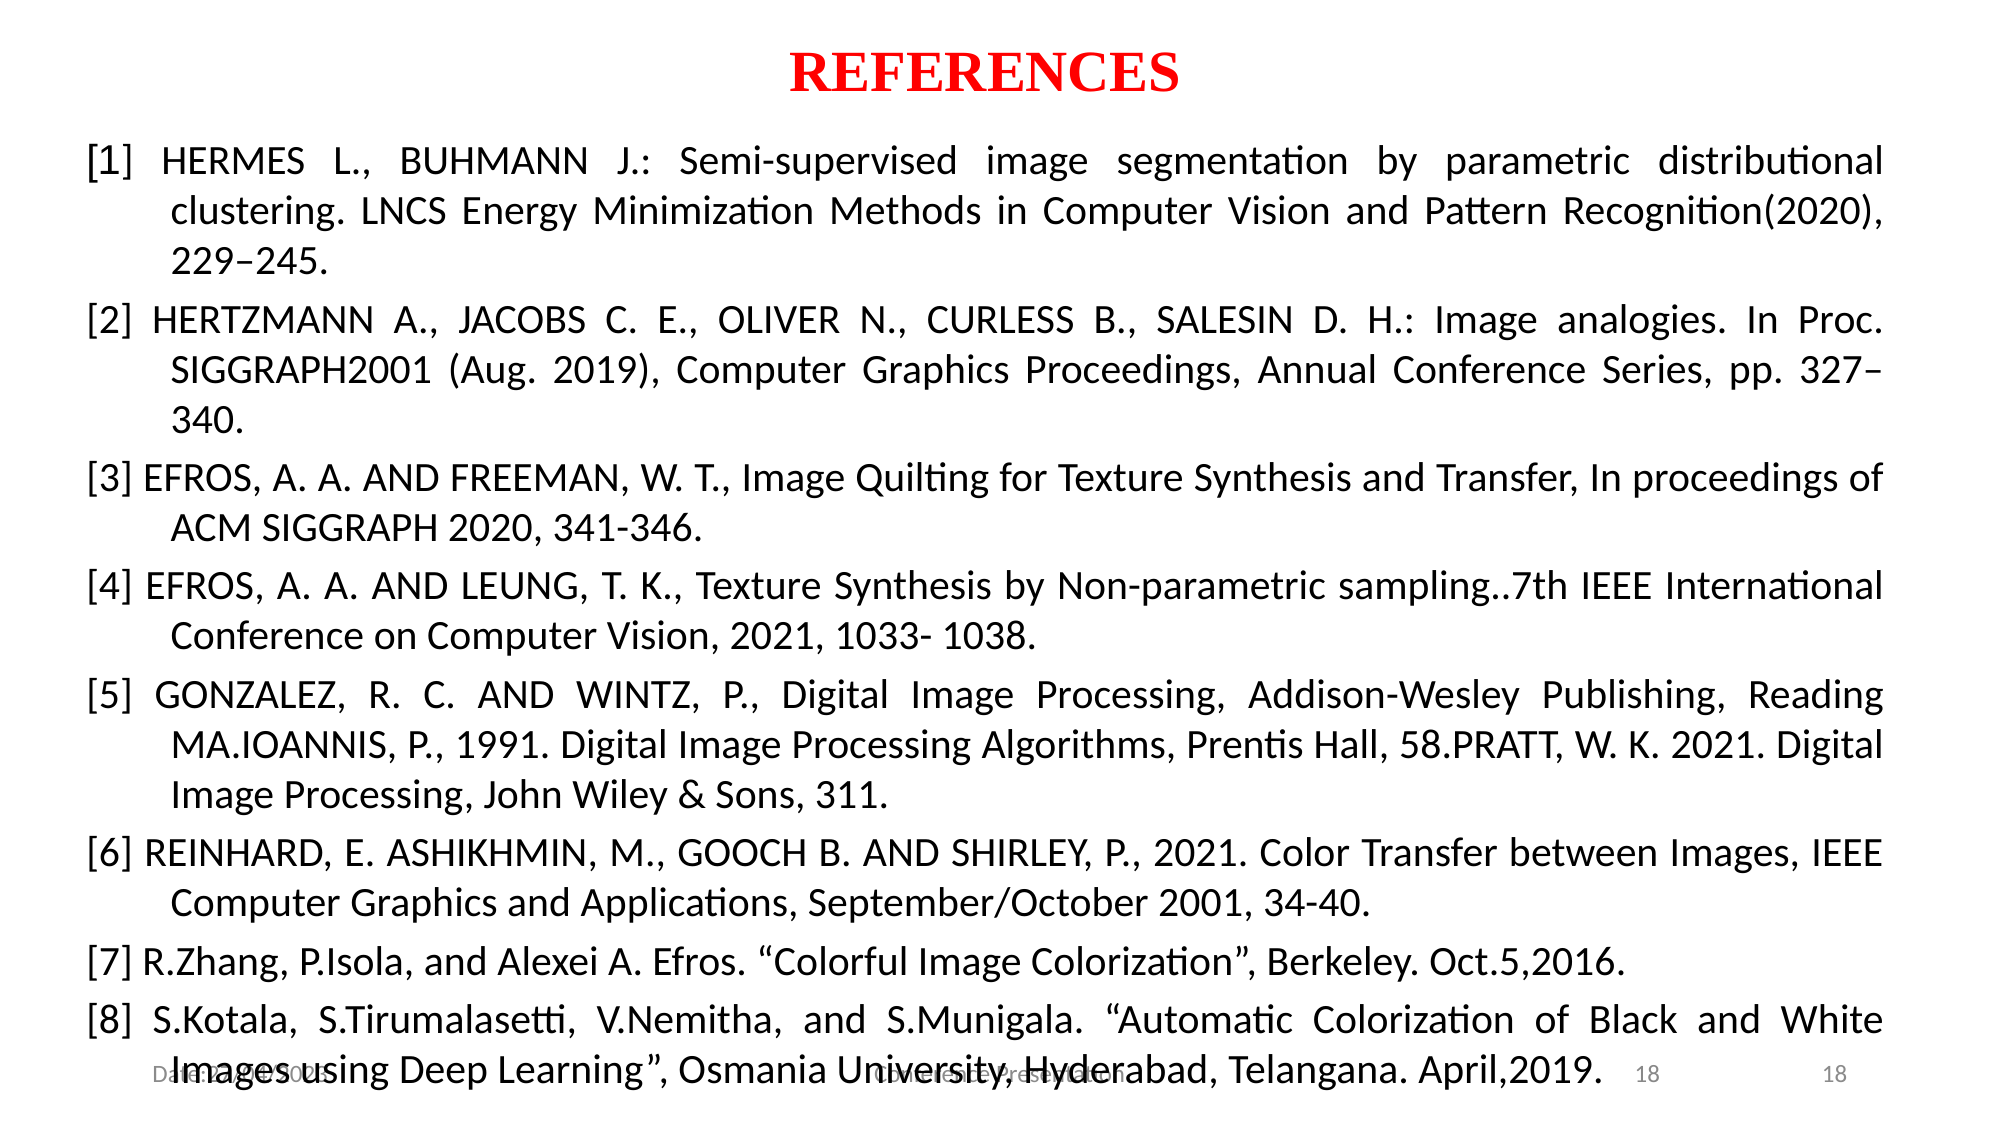

# REFERENCES
[1] HERMES L., BUHMANN J.: Semi-supervised image segmentation by parametric distributional clustering. LNCS Energy Minimization Methods in Computer Vision and Pattern Recognition(2020), 229–245.
[2] HERTZMANN A., JACOBS C. E., OLIVER N., CURLESS B., SALESIN D. H.: Image analogies. In Proc. SIGGRAPH2001 (Aug. 2019), Computer Graphics Proceedings, Annual Conference Series, pp. 327–340.
[3] EFROS, A. A. AND FREEMAN, W. T., Image Quilting for Texture Synthesis and Transfer, In proceedings of ACM SIGGRAPH 2020, 341-346.
[4] EFROS, A. A. AND LEUNG, T. K., Texture Synthesis by Non-parametric sampling..7th IEEE International Conference on Computer Vision, 2021, 1033- 1038.
[5] GONZALEZ, R. C. AND WINTZ, P., Digital Image Processing, Addison-Wesley Publishing, Reading MA.IOANNIS, P., 1991. Digital Image Processing Algorithms, Prentis Hall, 58.PRATT, W. K. 2021. Digital Image Processing, John Wiley & Sons, 311.
[6] REINHARD, E. ASHIKHMIN, M., GOOCH B. AND SHIRLEY, P., 2021. Color Transfer between Images, IEEE Computer Graphics and Applications, September/October 2001, 34-40.
[7] R.Zhang, P.Isola, and Alexei A. Efros. “Colorful Image Colorization”, Berkeley. Oct.5,2016.
[8] S.Kotala, S.Tirumalasetti, V.Nemitha, and S.Munigala. “Automatic Colorization of Black and White Images using Deep Learning”, Osmania University, Hyderabad, Telangana. April,2019.

Date:27/04/2023
Conference Presentation
18
18